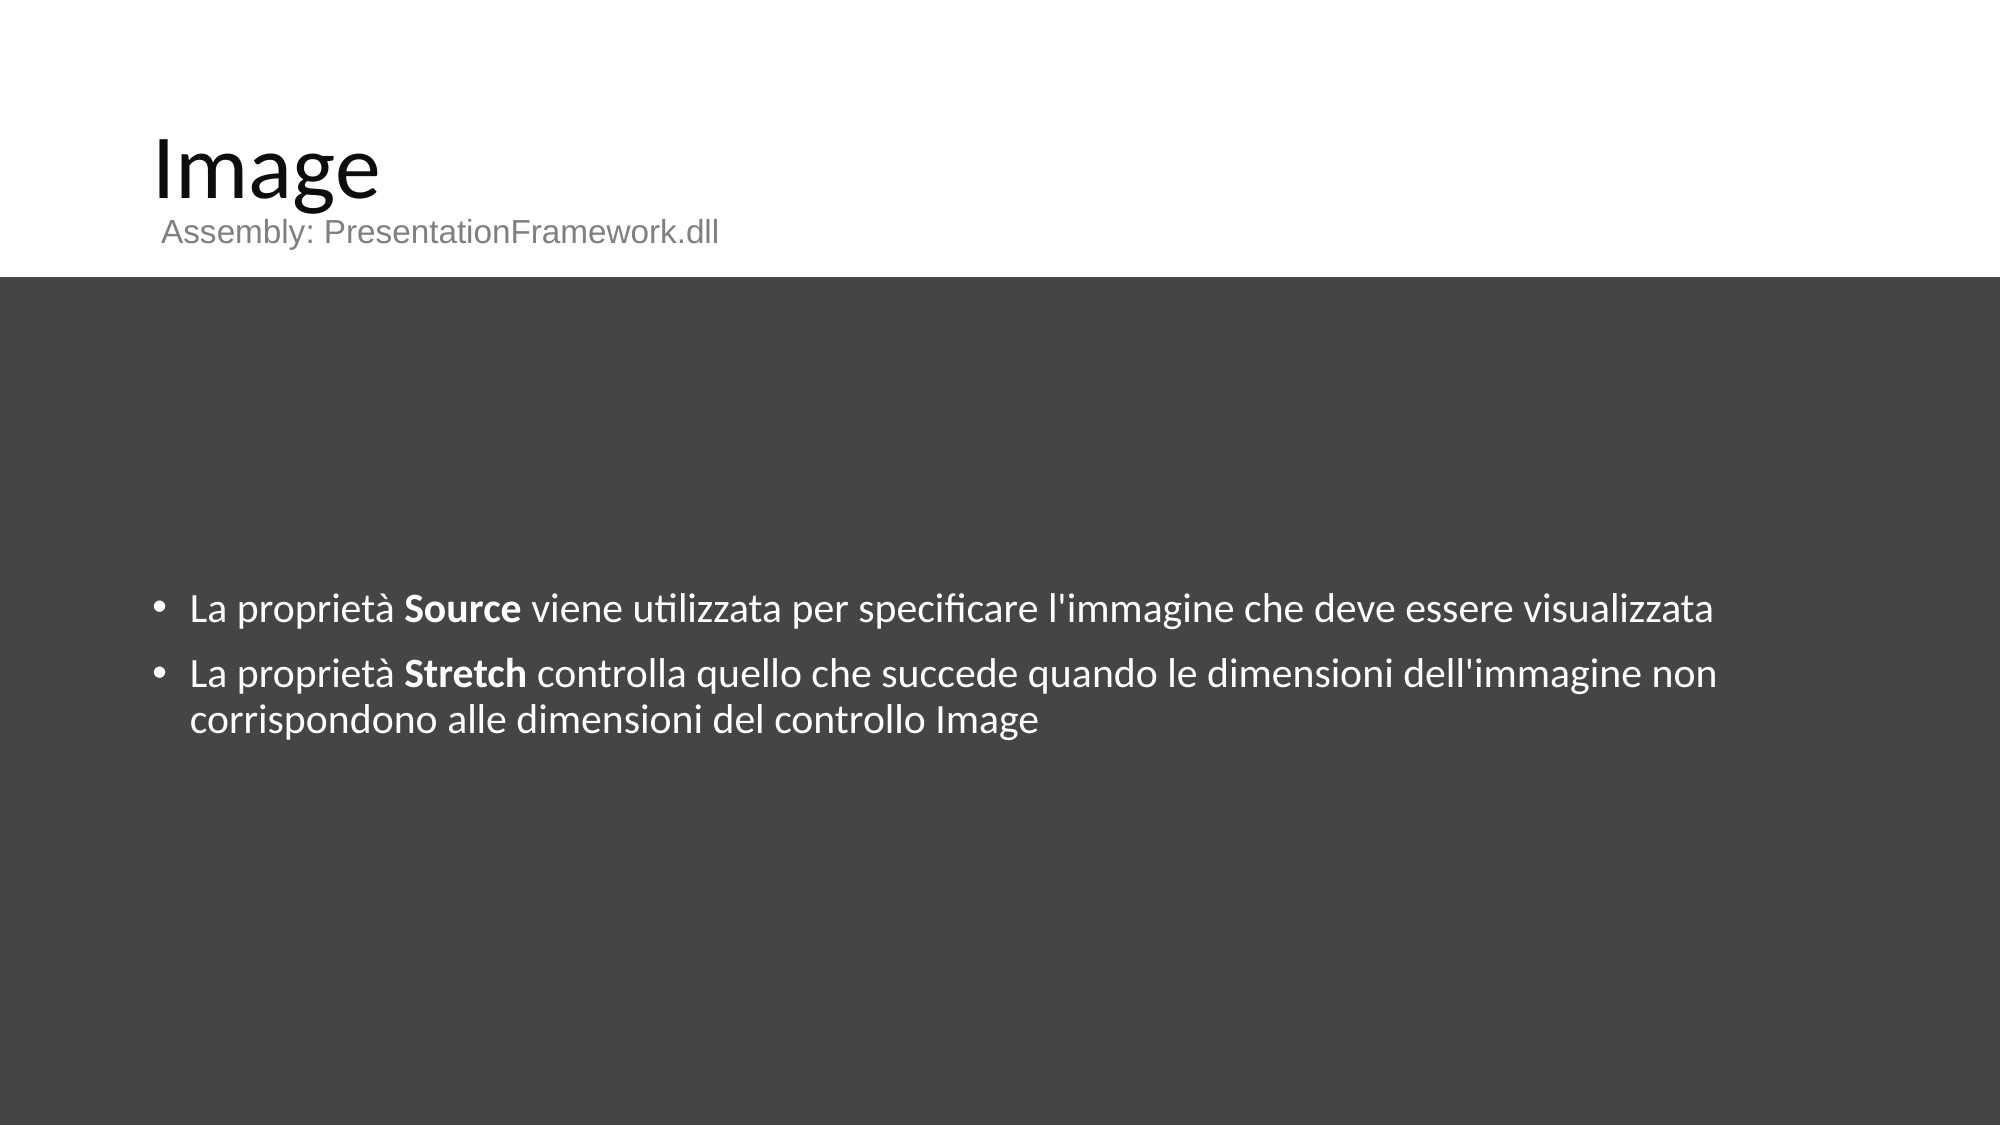

# Image
Assembly: PresentationFramework.dll

La proprietà Source viene utilizzata per specificare l'immagine che deve essere visualizzata
La proprietà Stretch controlla quello che succede quando le dimensioni dell'immagine non corrispondono alle dimensioni del controllo Image